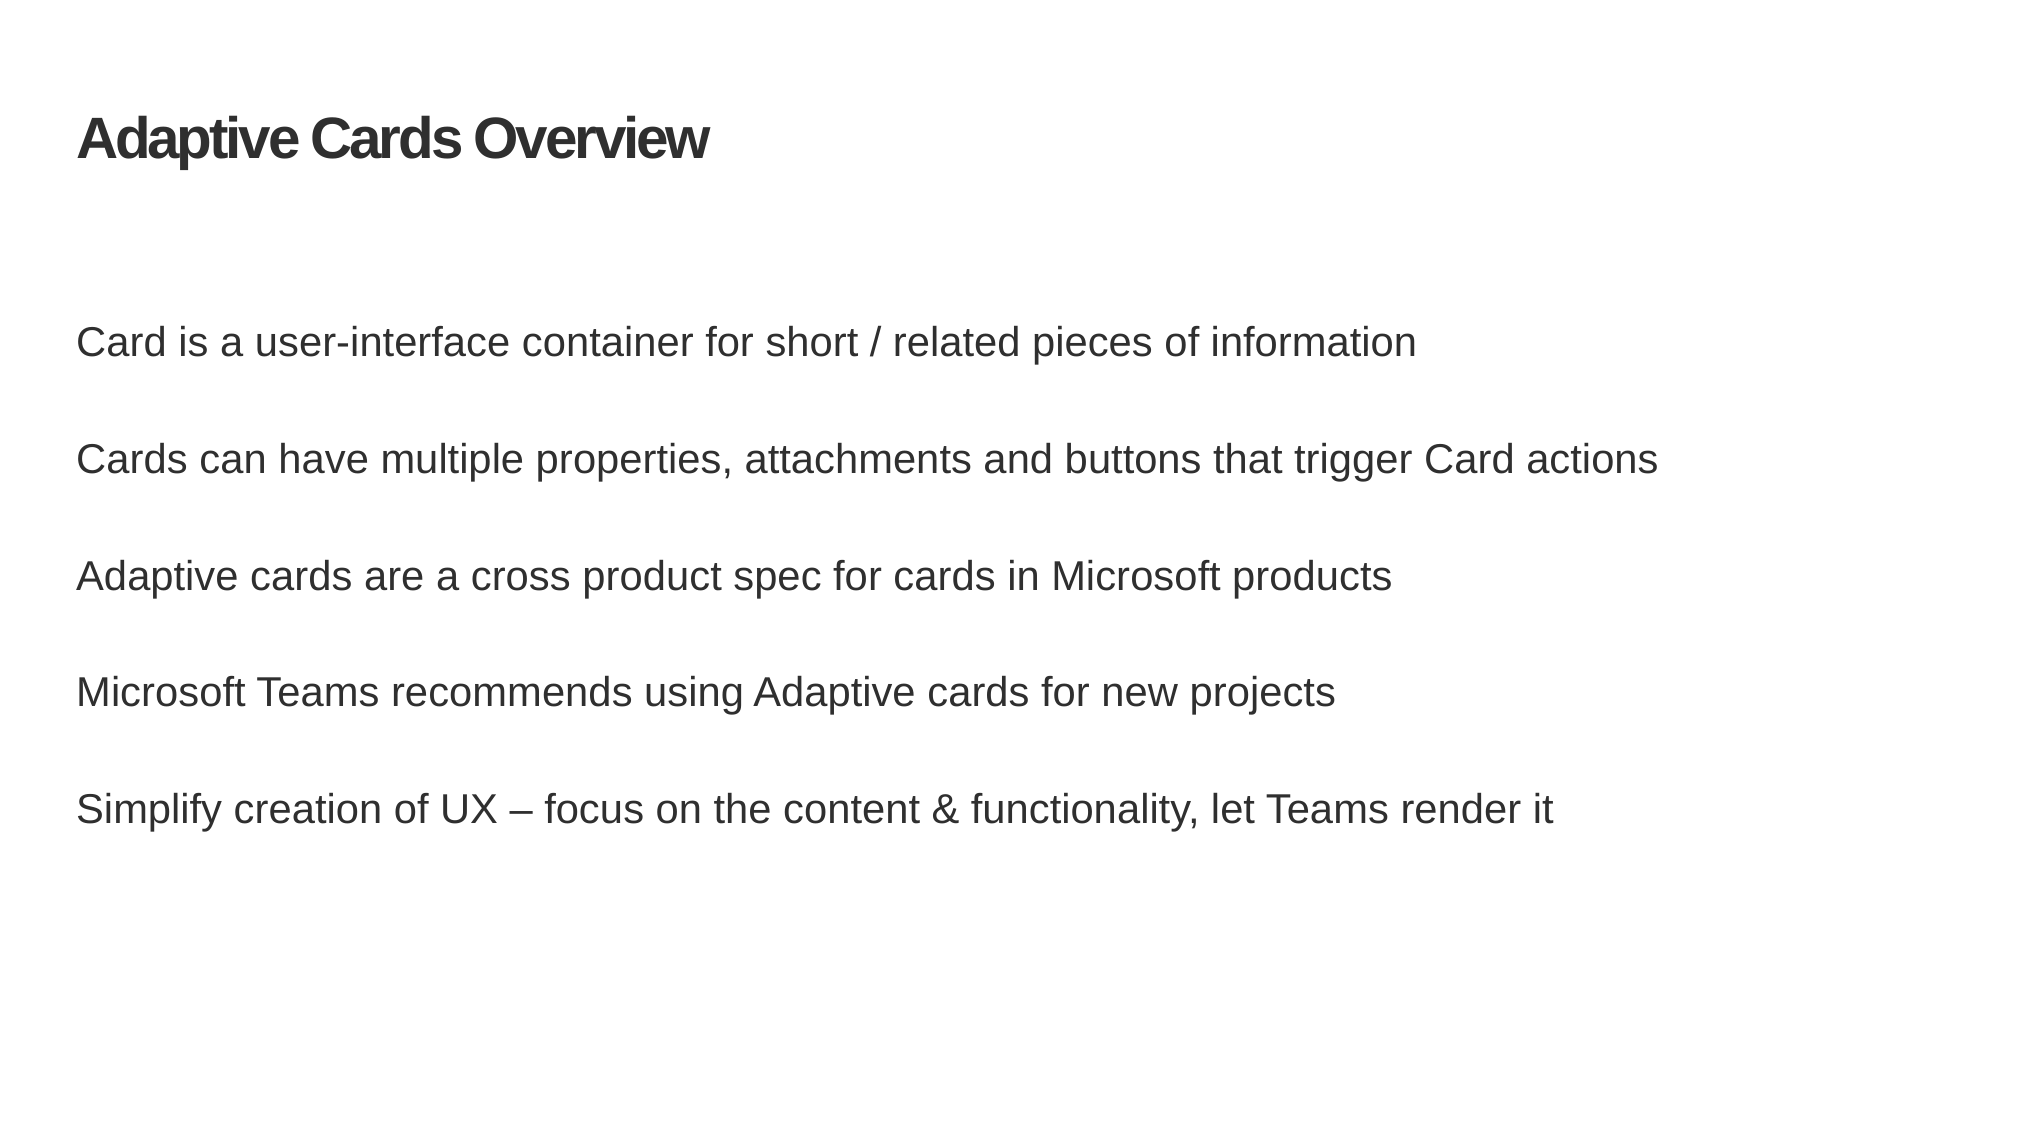

# Adaptive Cards Overview
Card is a user-interface container for short / related pieces of information

Cards can have multiple properties, attachments and buttons that trigger Card actions

Adaptive cards are a cross product spec for cards in Microsoft products

Microsoft Teams recommends using Adaptive cards for new projects

Simplify creation of UX – focus on the content & functionality, let Teams render it